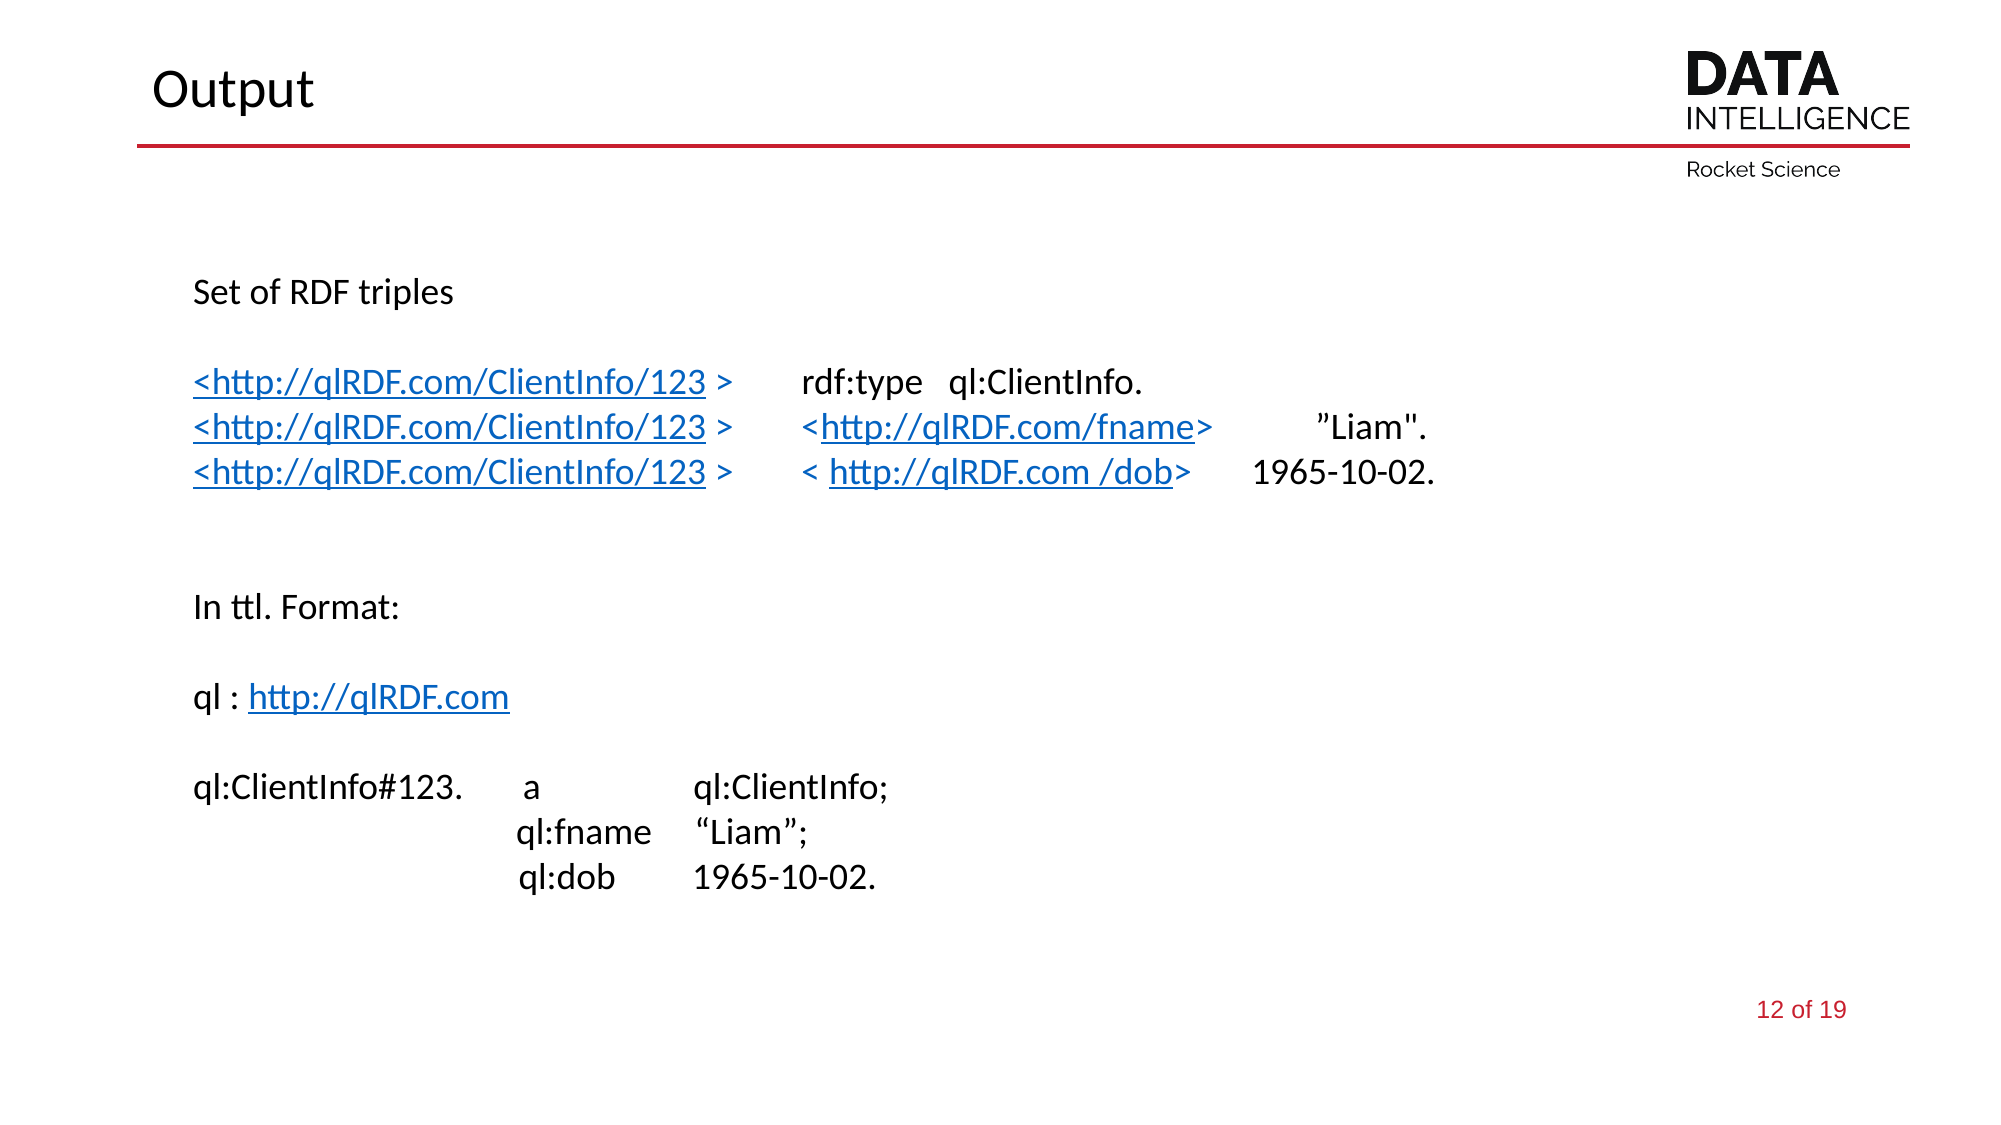

# Output
Set of RDF triples

<http://qlRDF.com/ClientInfo/123 >        rdf:type   ql:ClientInfo.
<http://qlRDF.com/ClientInfo/123 >        <http://qlRDF.com/fname>            ”Liam".
<http://qlRDF.com/ClientInfo/123 >        < http://qlRDF.com /dob>       1965-10-02.

In ttl. Format:

ql : http://qlRDF.com

ql:ClientInfo#123.       a                  ql:ClientInfo;
                                      ql:fname     “Liam”;
		   ql:dob         1965-10-02.